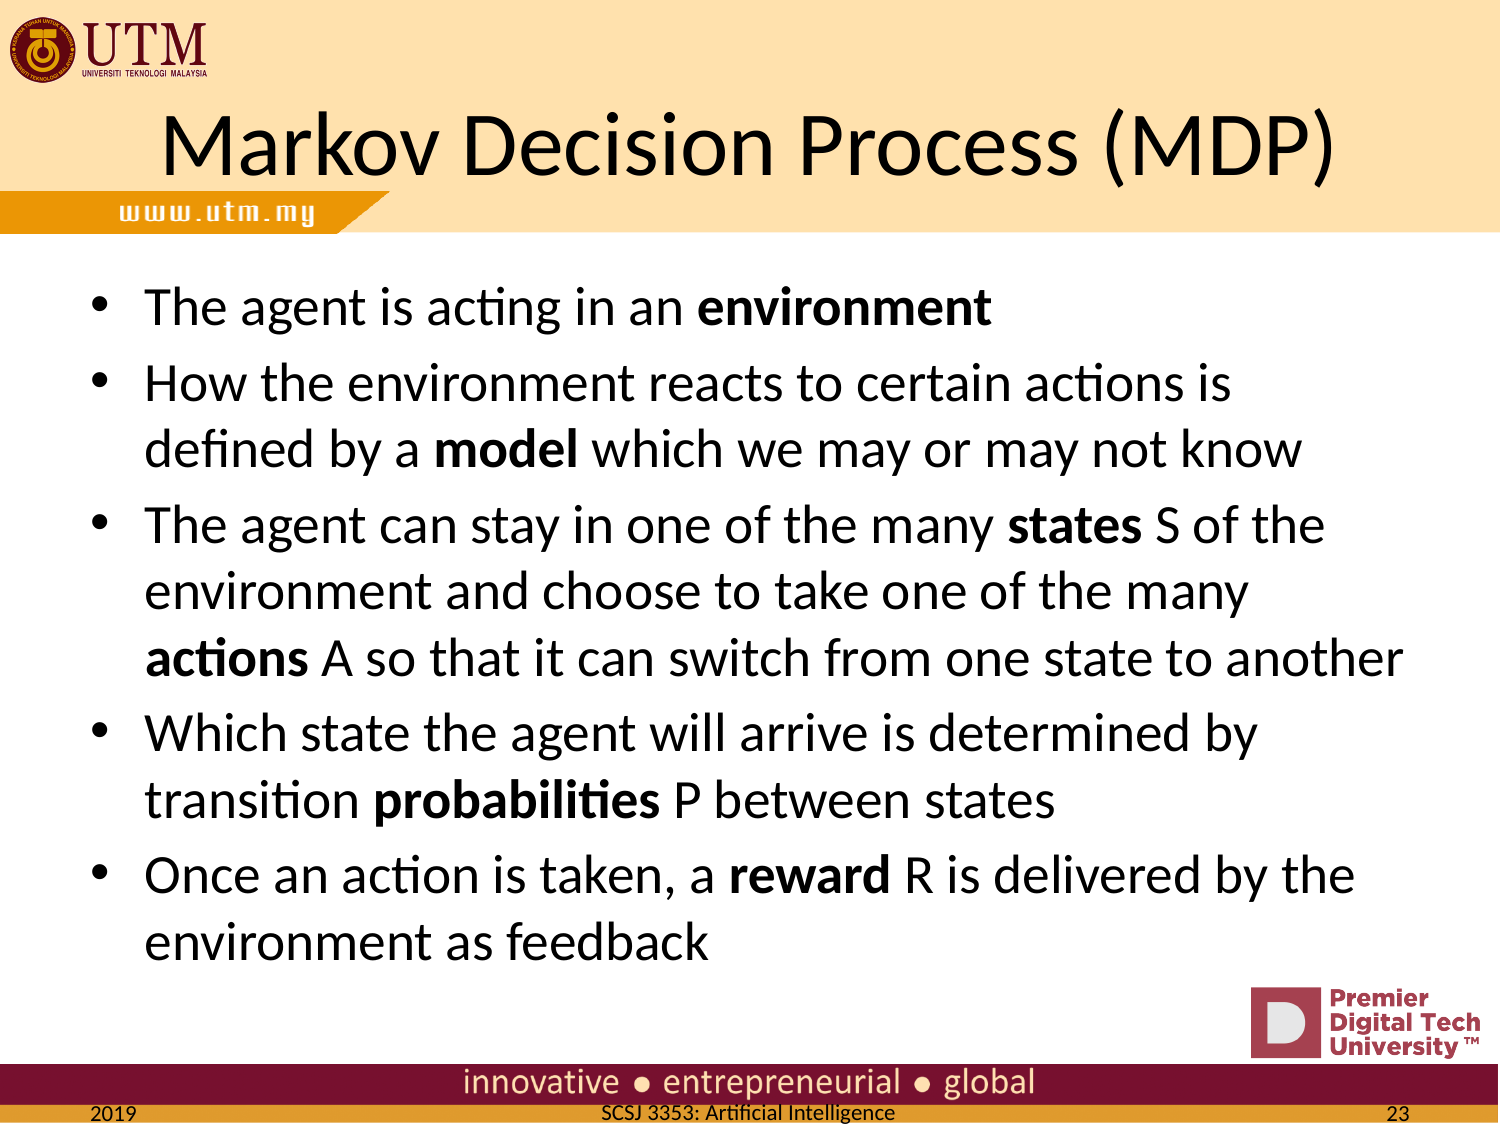

# Markov Decision Process (MDP)
The agent is acting in an environment
How the environment reacts to certain actions is defined by a model which we may or may not know
The agent can stay in one of the many states S of the environment and choose to take one of the many actions A so that it can switch from one state to another
Which state the agent will arrive is determined by transition probabilities P between states
Once an action is taken, a reward R is delivered by the environment as feedback
2019
23
SCSJ 3353: Artificial Intelligence